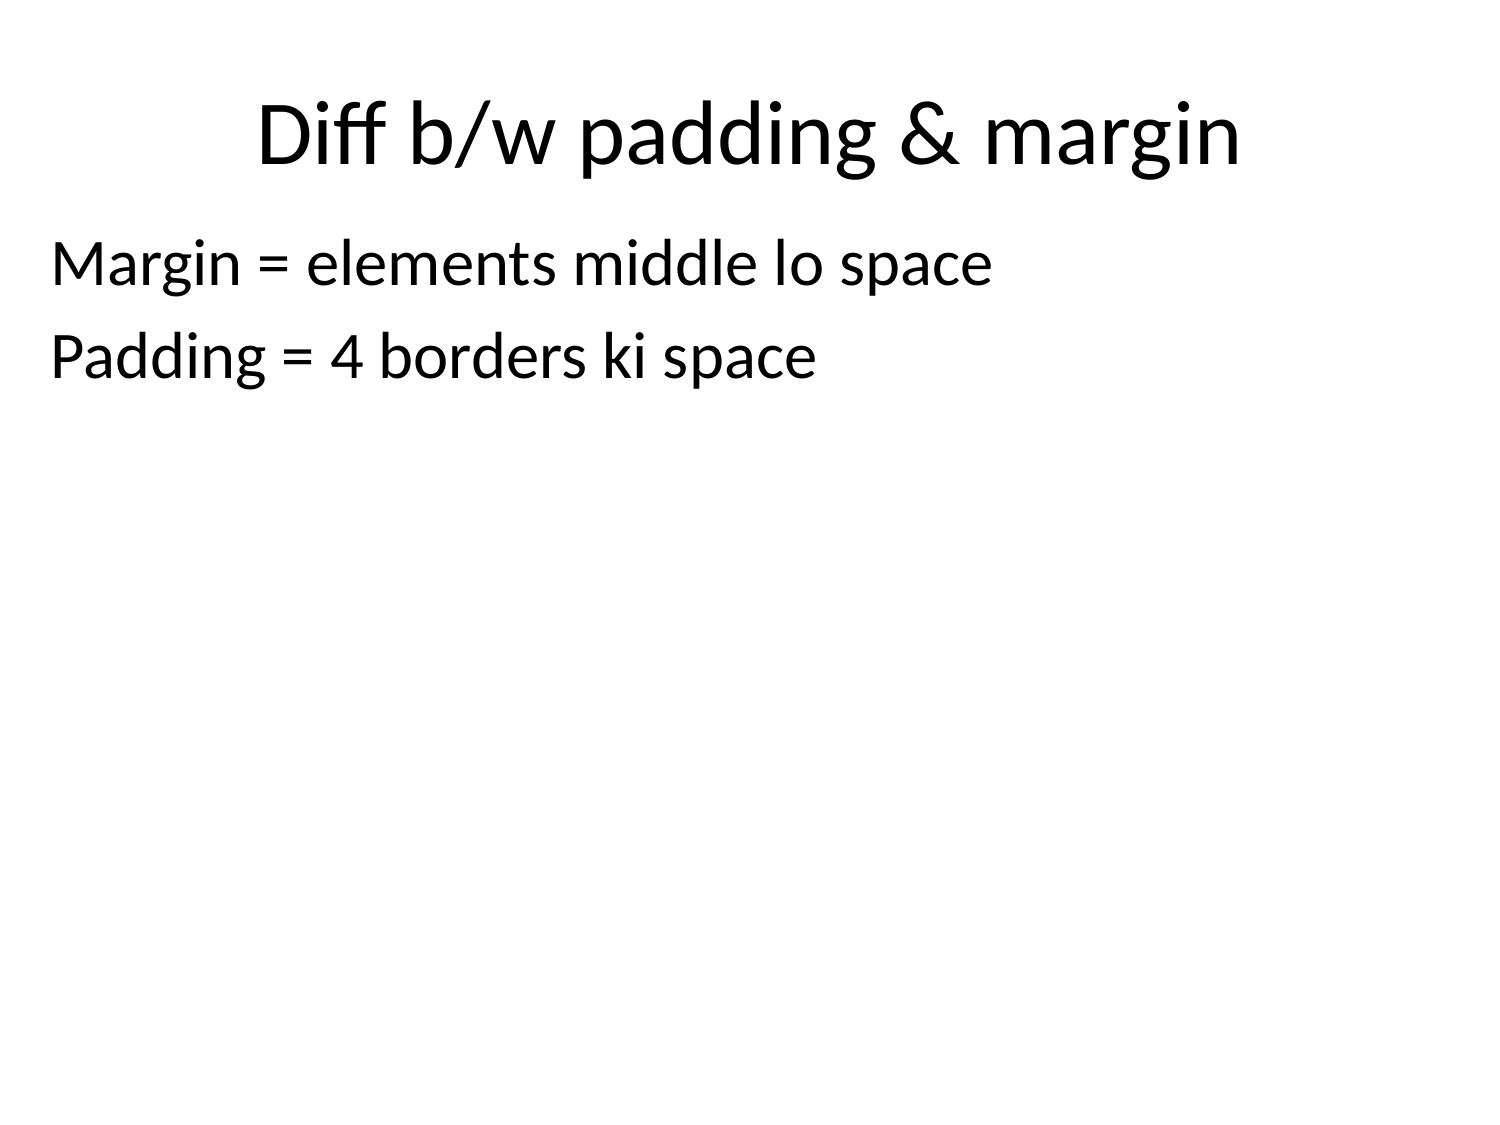

# Diff b/w padding & margin
Margin = elements middle lo space
Padding = 4 borders ki space